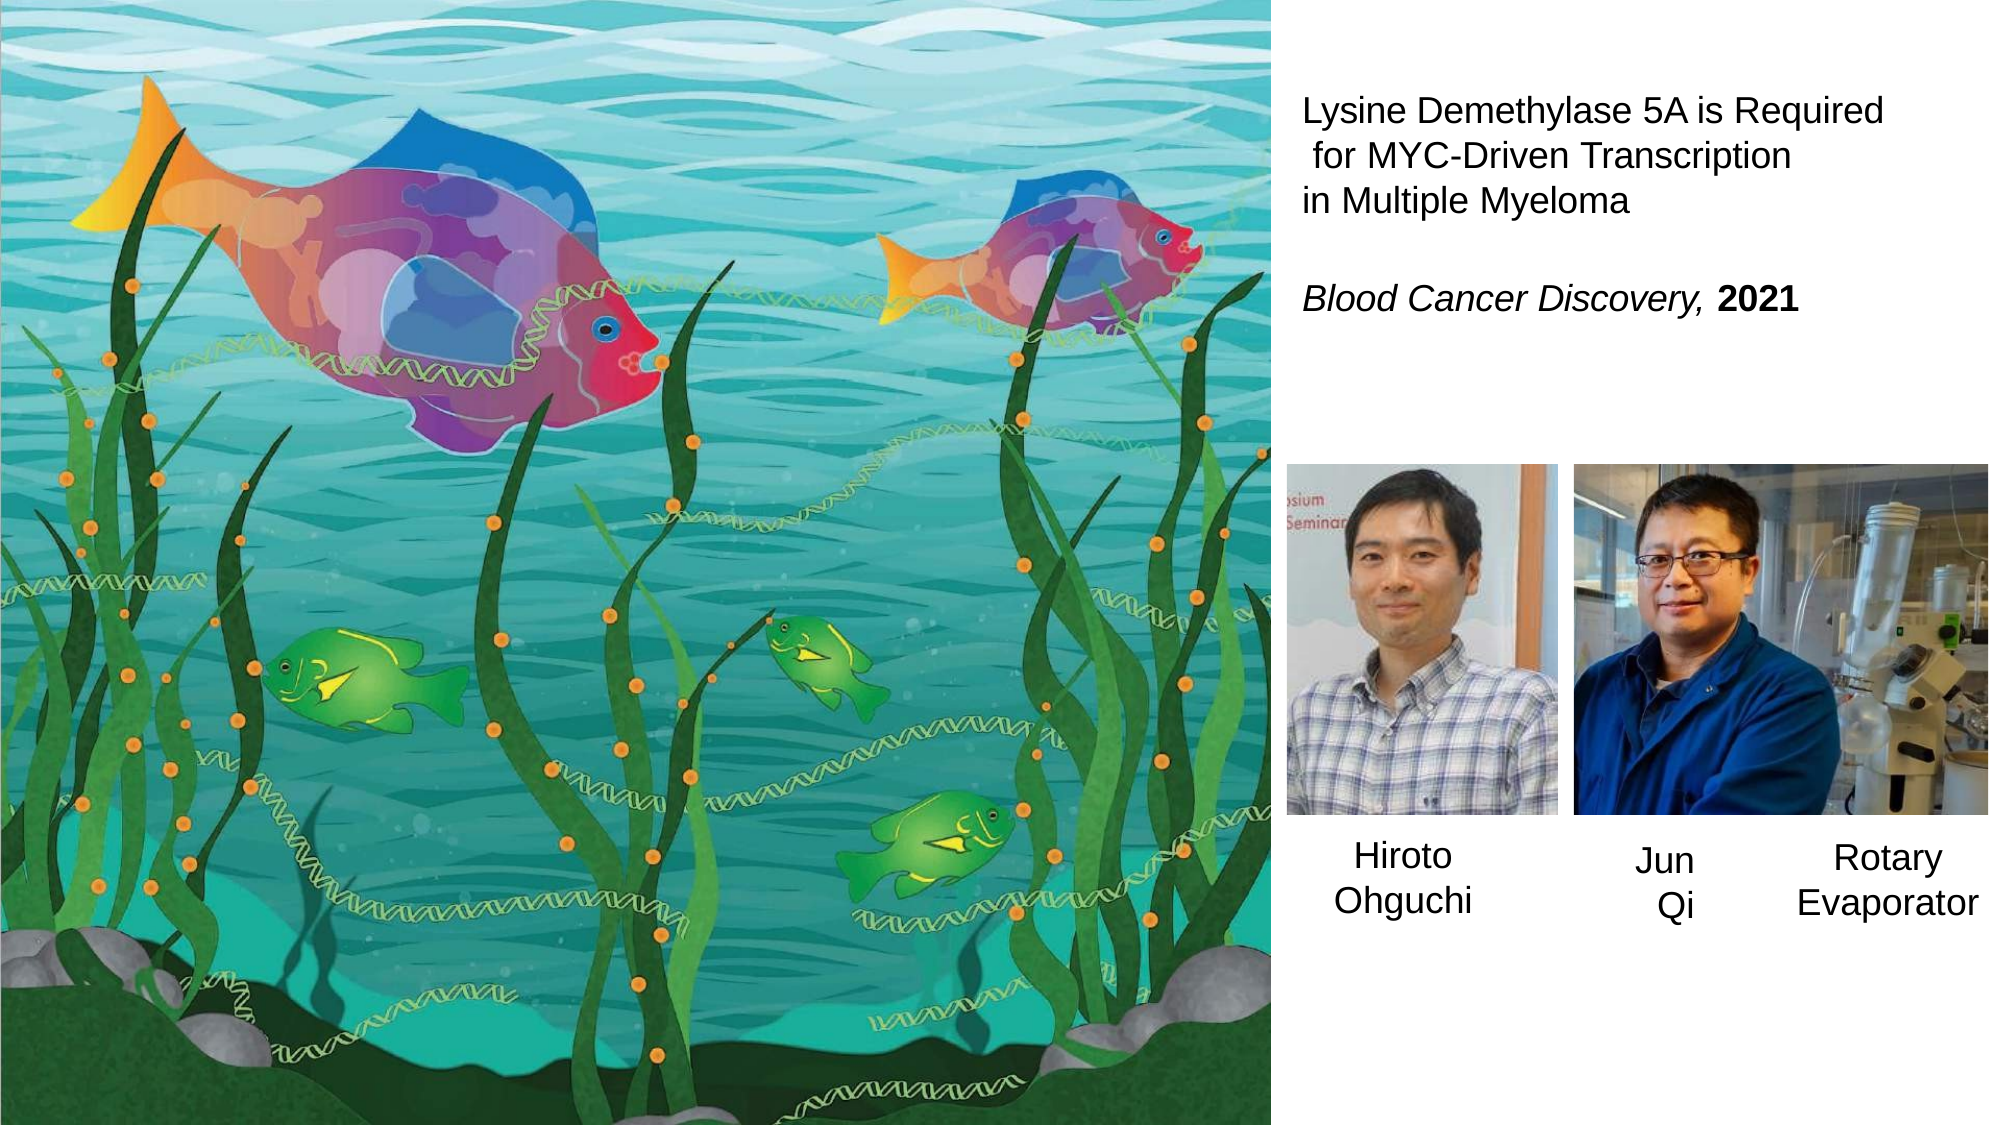

Lysine Demethylase 5A is Required  for MYC-Driven Transcription
in Multiple Myeloma

Blood Cancer Discovery, 2021

Hiroto
Ohguchi
Rotary  Evaporator
Jun  Qi